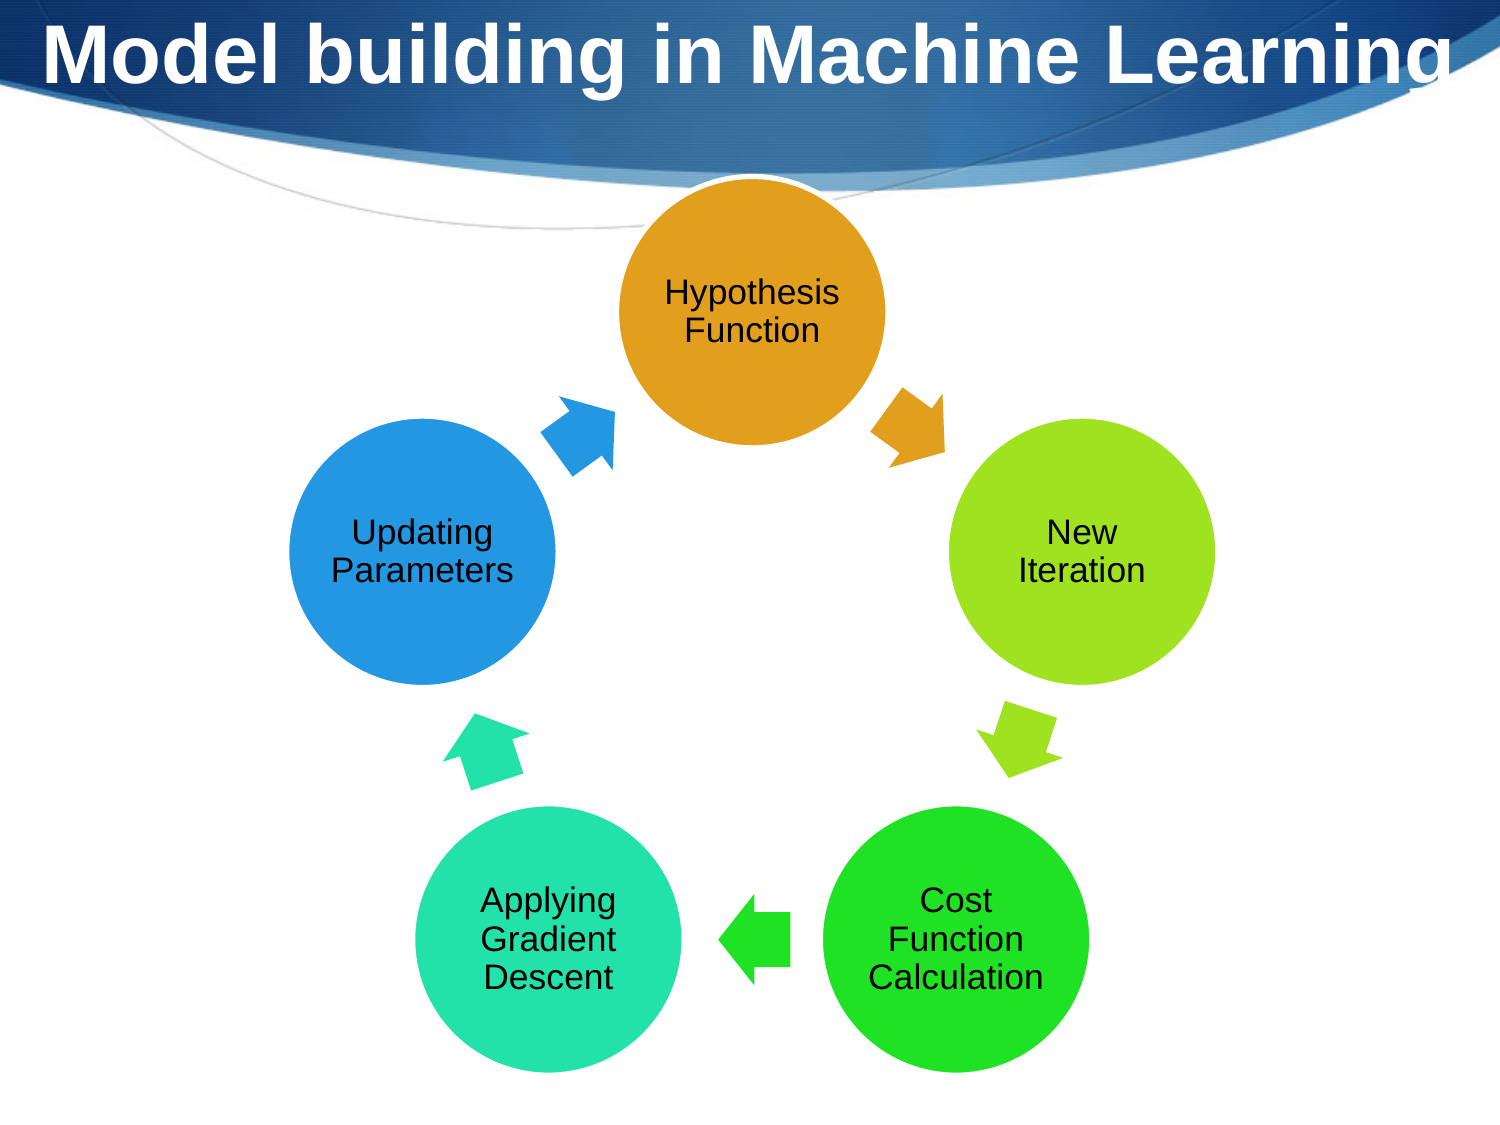

Model building in Machine Learning
Hypothesis Function

New Iteration

Cost Function Calculation

Applying Gradient Descent

Updating Parameters